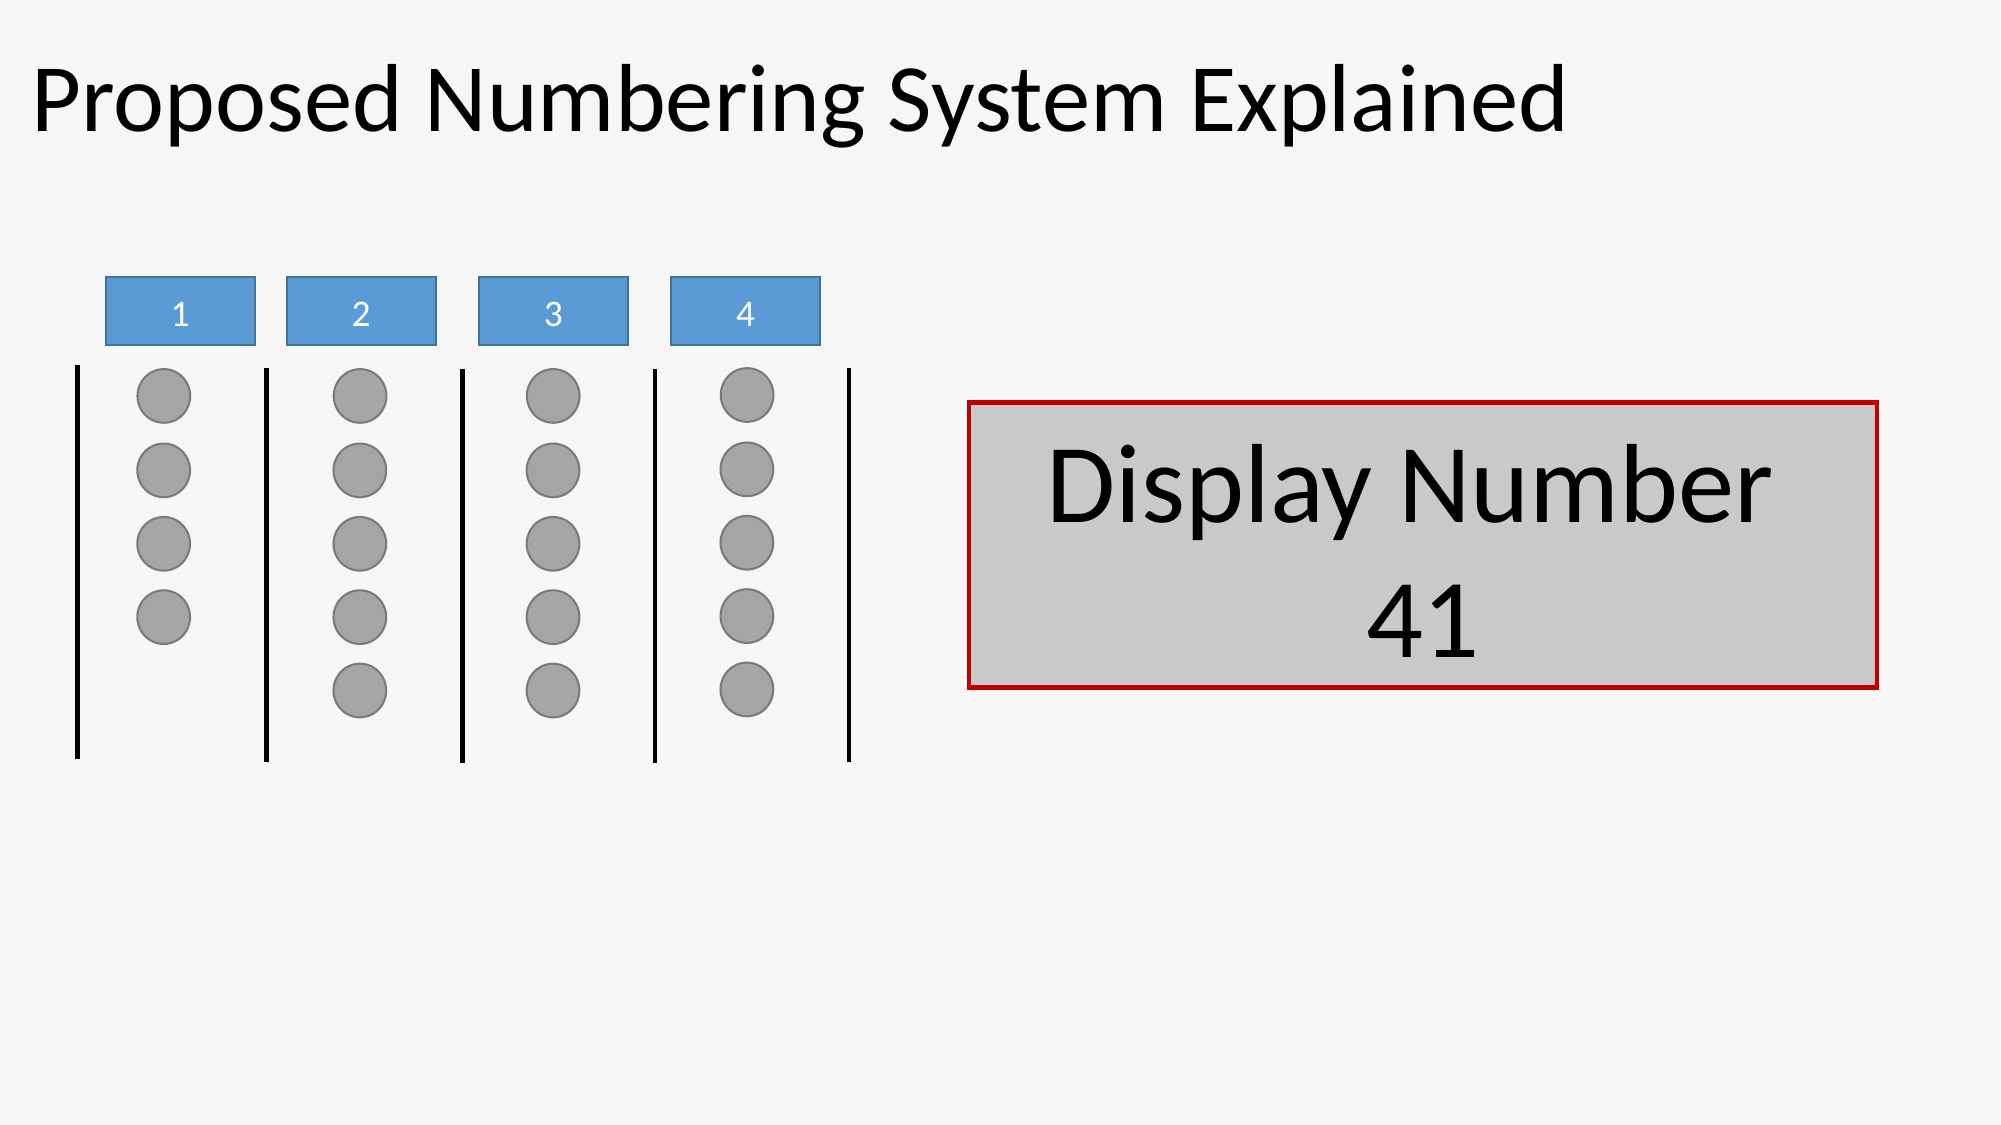

# Proposed Numbering System Explained
1
2
3
4

Display Number
41